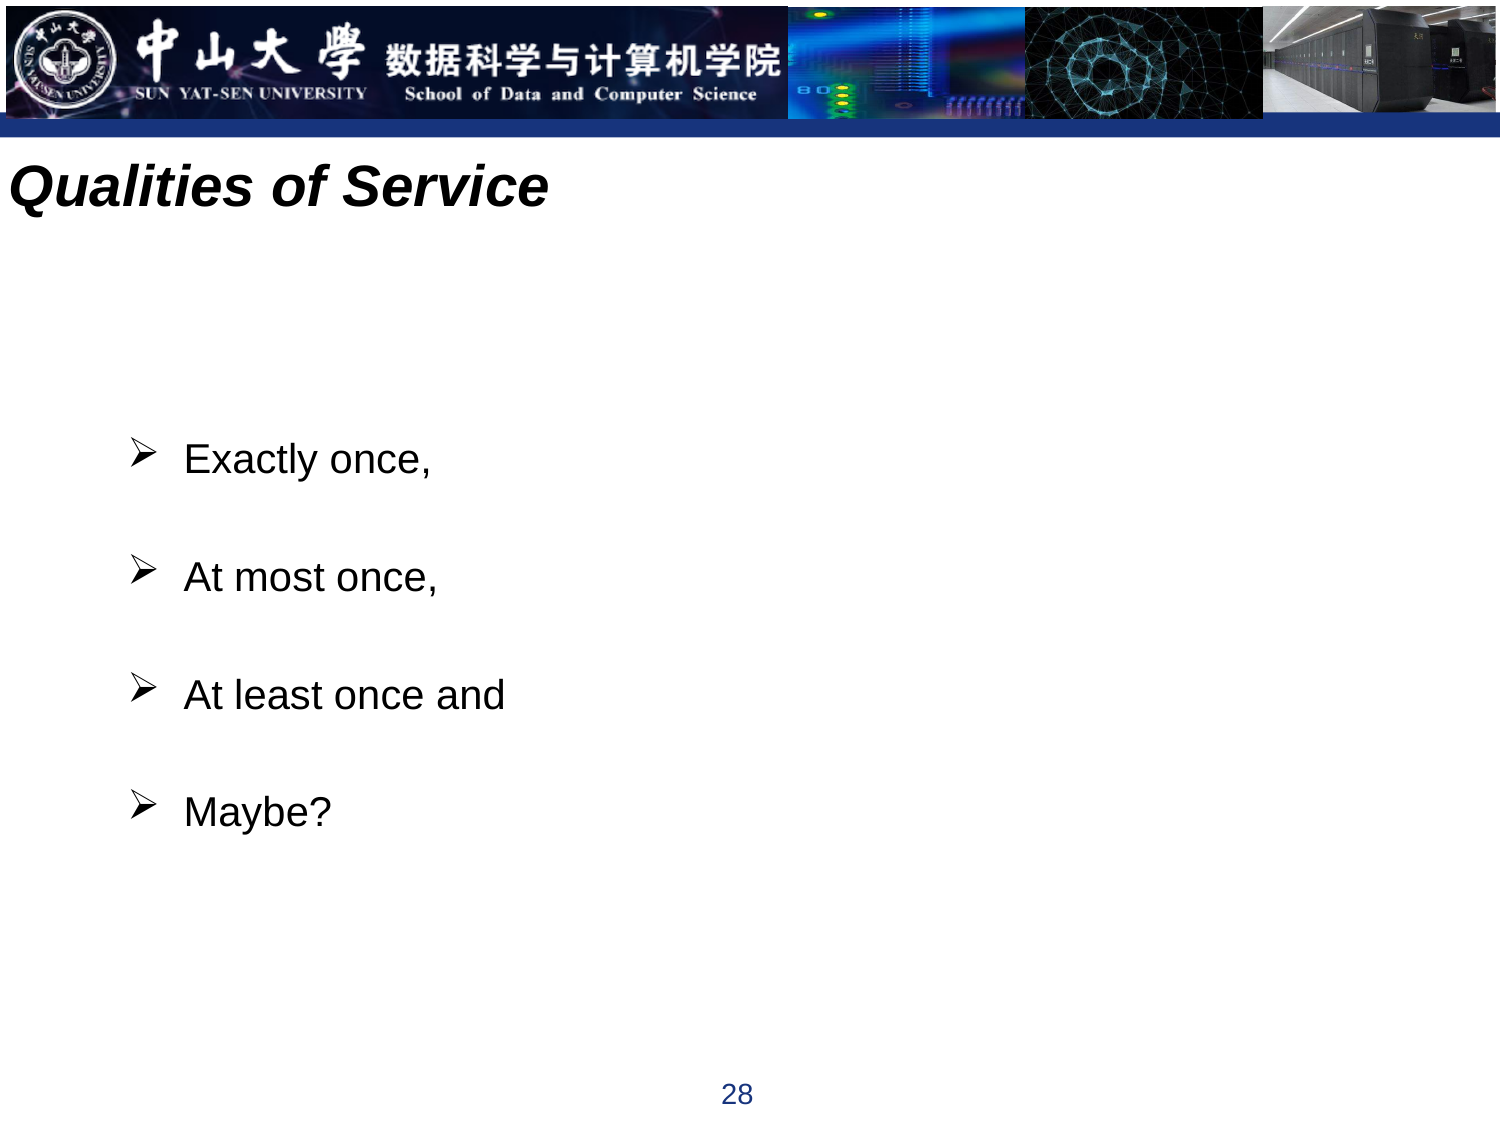

Qualities of Service
Exactly once,
At most once,
At least once and
Maybe?
28